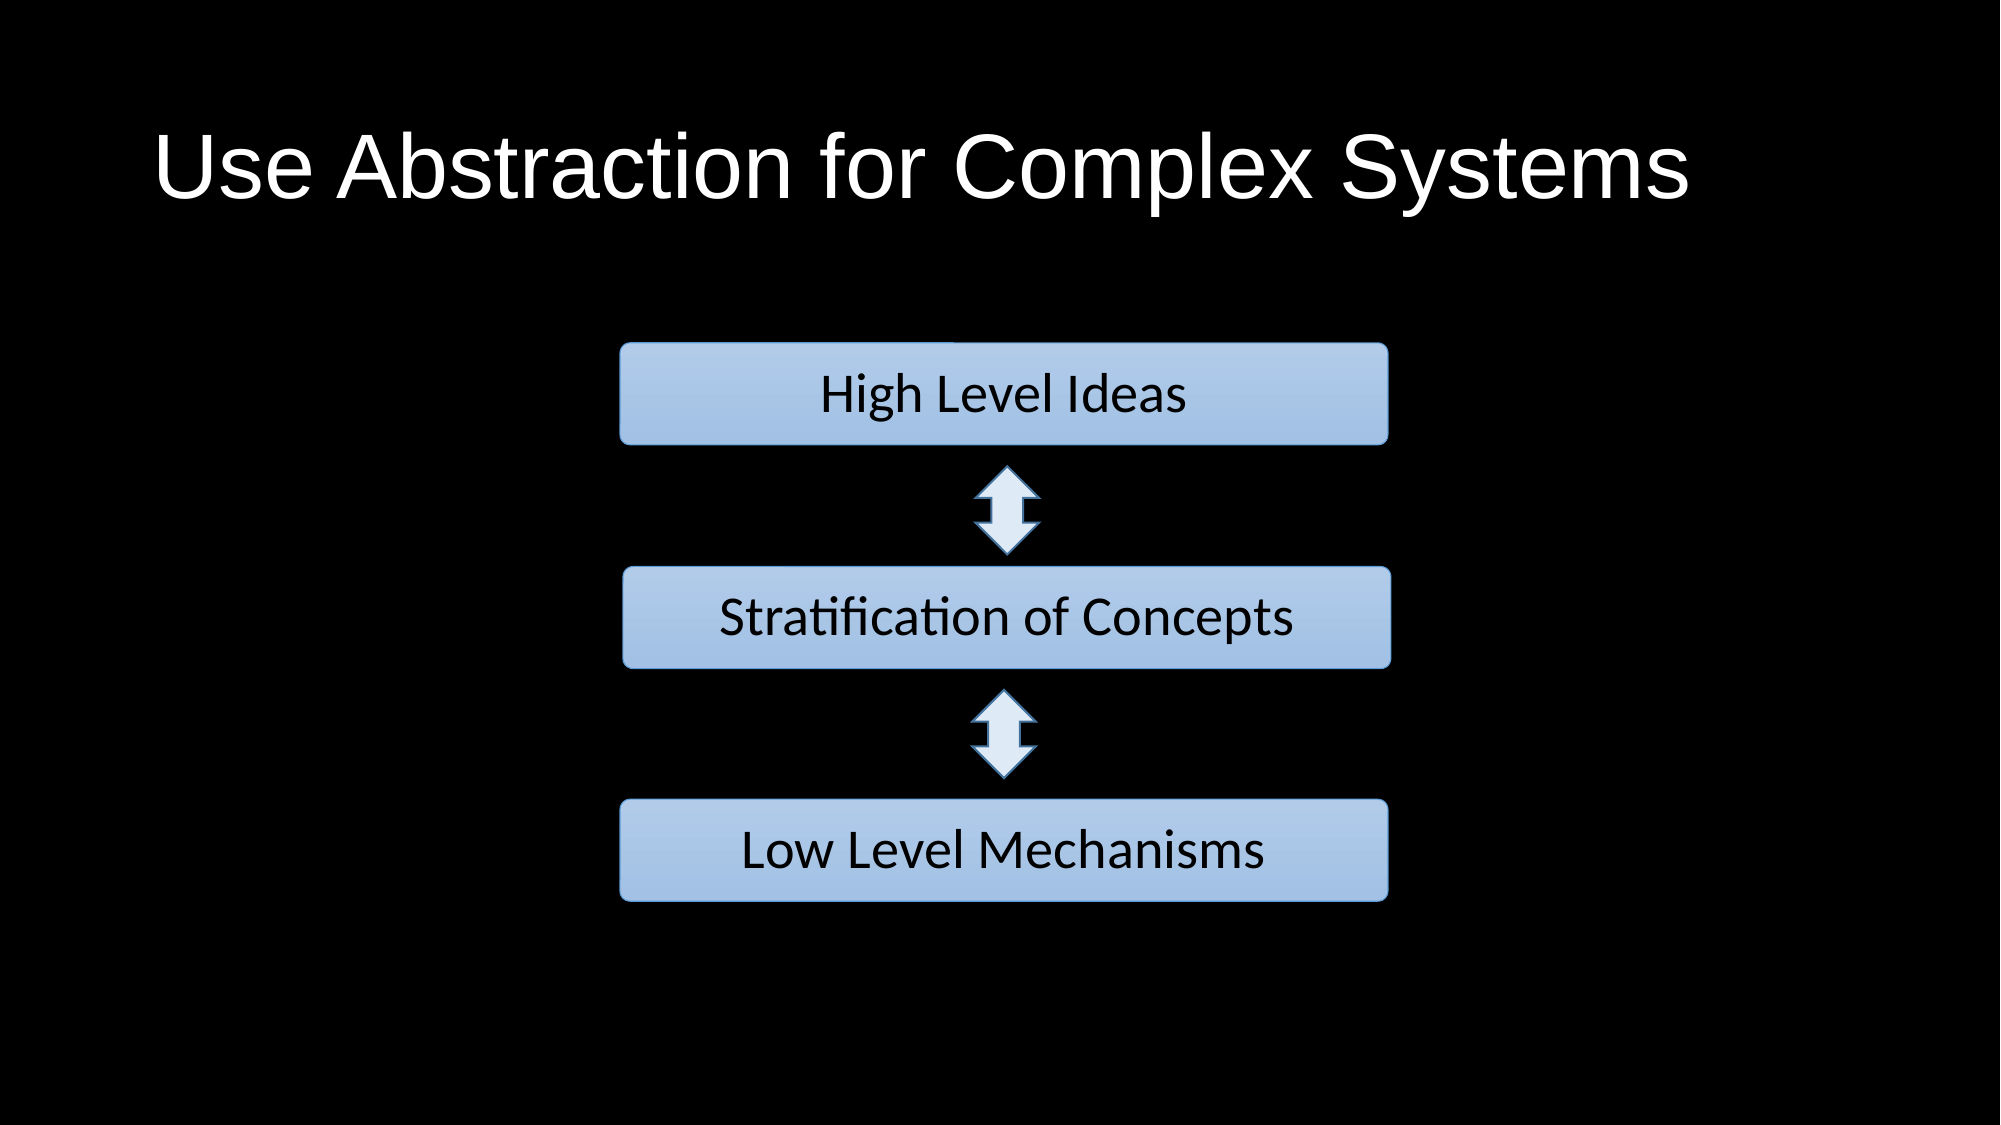

# Use Abstraction for Complex Systems

High Level Ideas

Stratification of Concepts

Low Level Mechanisms